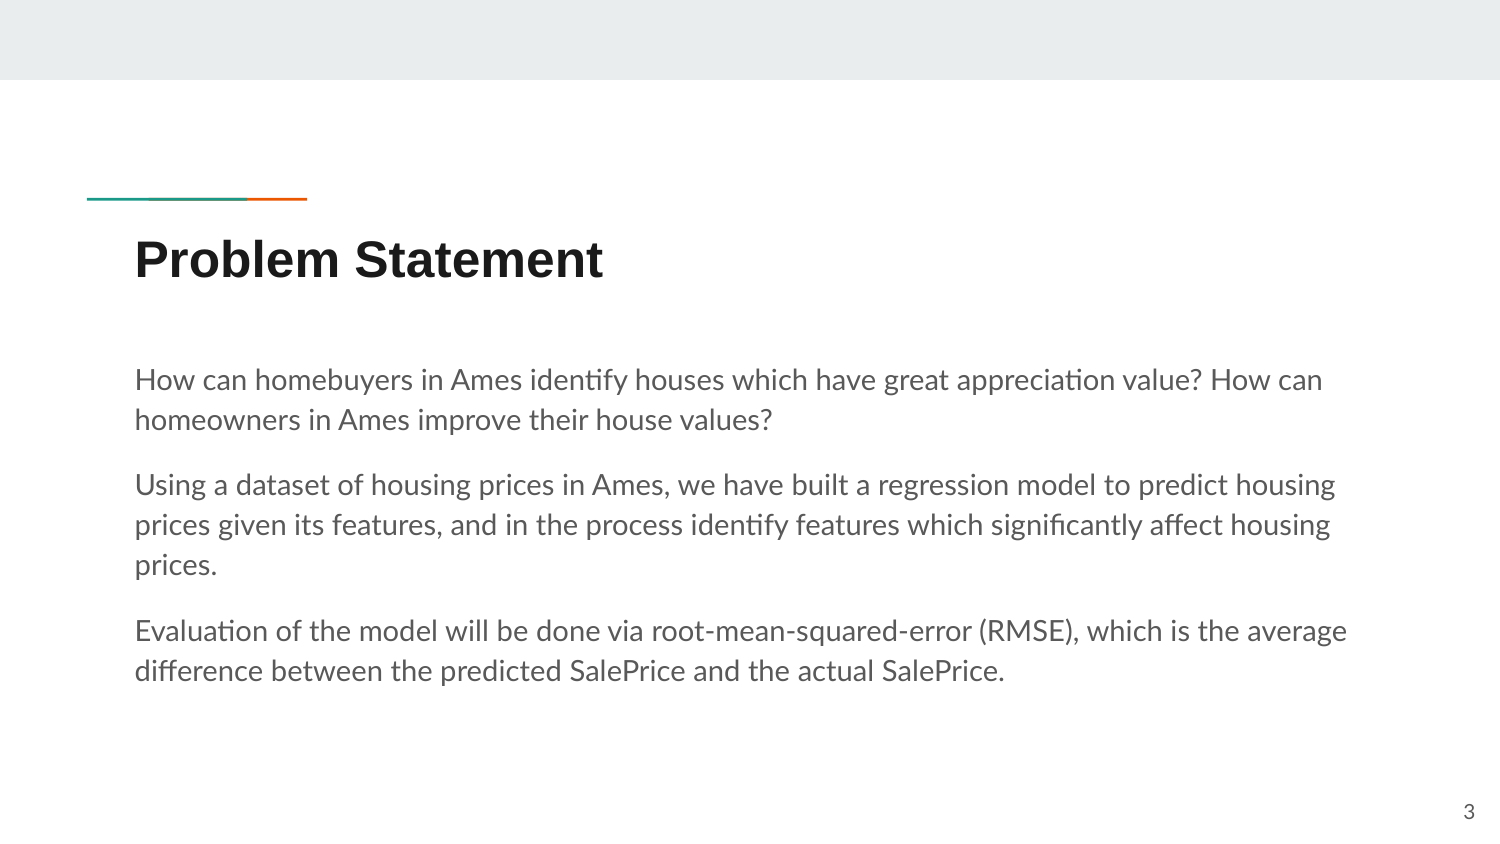

# Problem Statement
How can homebuyers in Ames identify houses which have great appreciation value? How can homeowners in Ames improve their house values?
Using a dataset of housing prices in Ames, we have built a regression model to predict housing prices given its features, and in the process identify features which significantly affect housing prices.
Evaluation of the model will be done via root-mean-squared-error (RMSE), which is the average difference between the predicted SalePrice and the actual SalePrice.
3